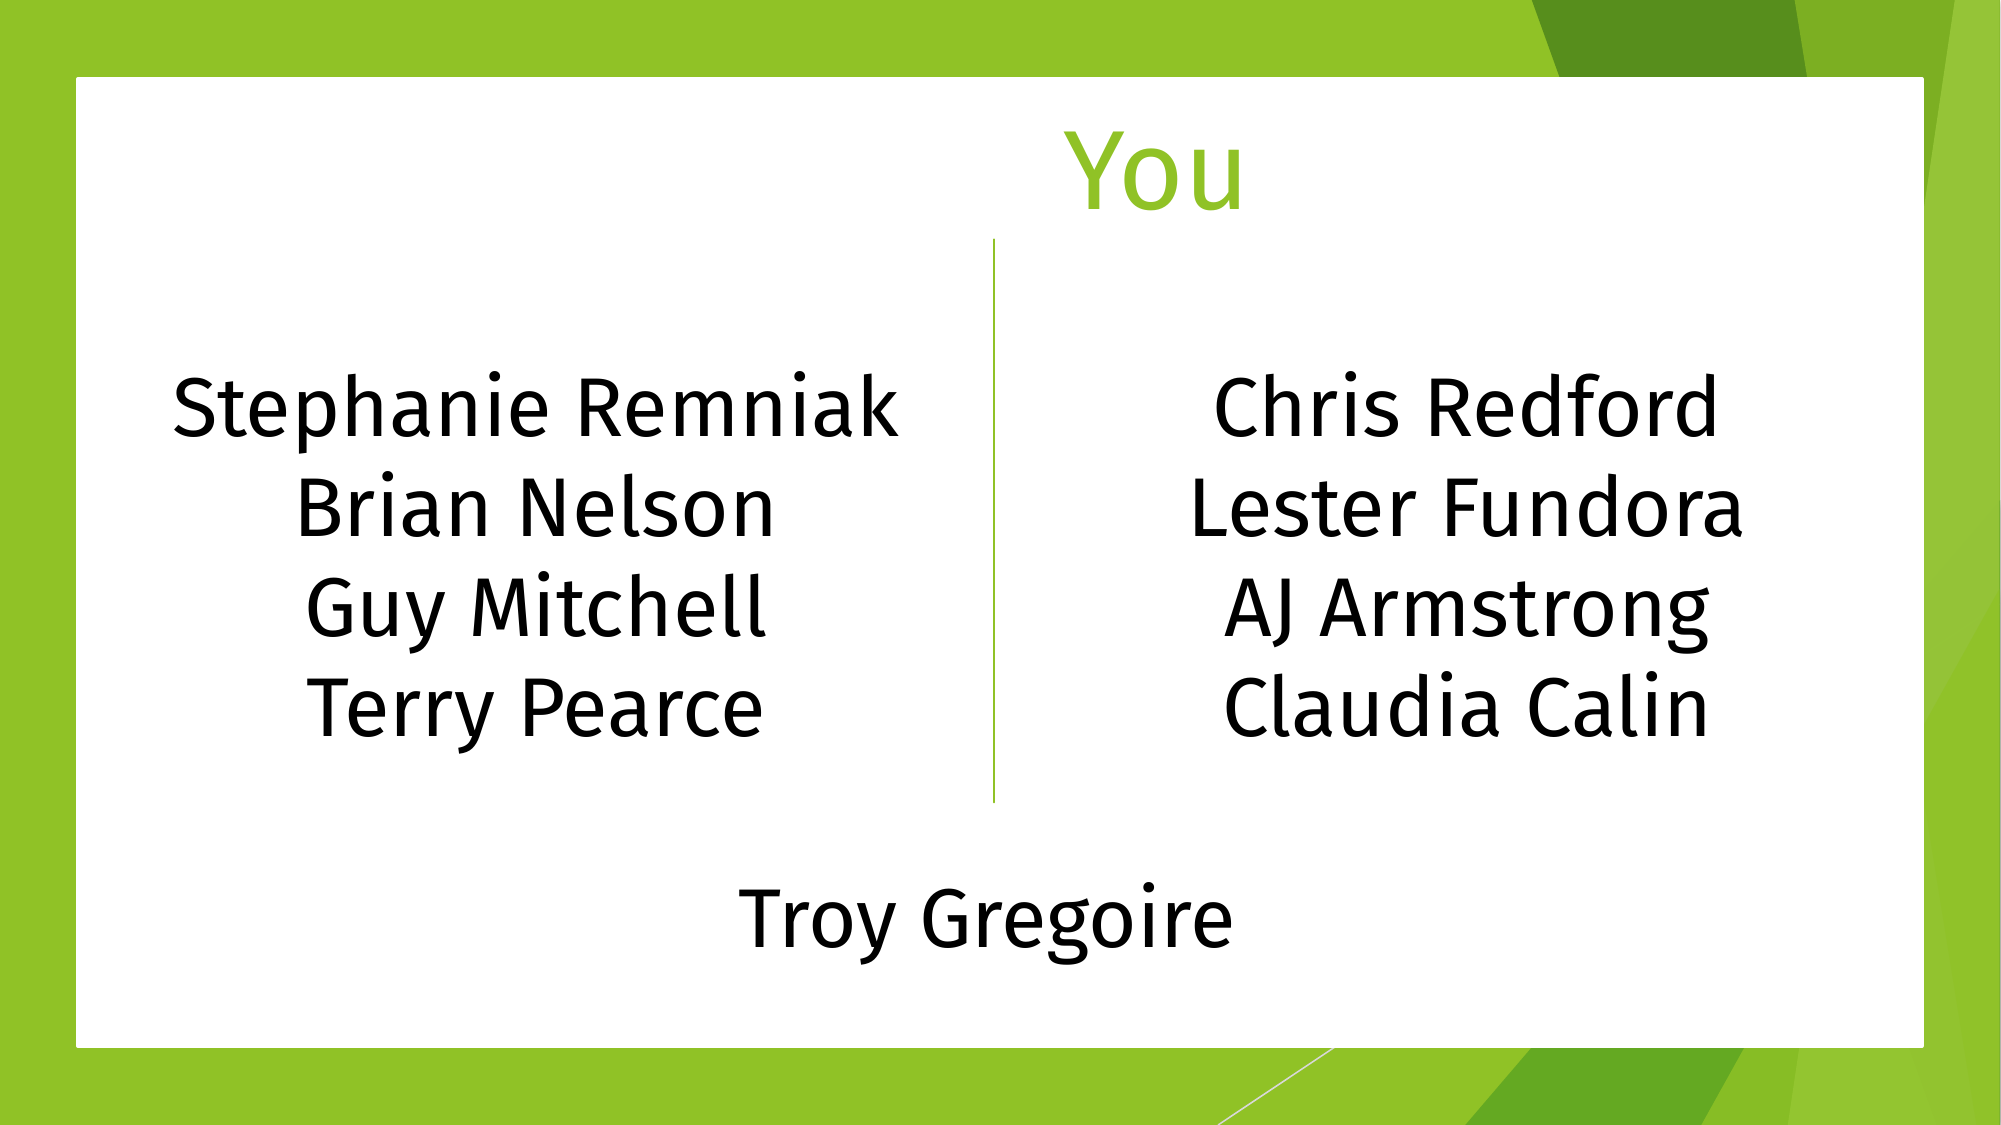

Thank You

Stephanie Remniak
Brian Nelson
Guy Mitchell
Terry Pearce

Chris Redford
Lester Fundora
AJ Armstrong
Claudia Calin

Troy Gregoire